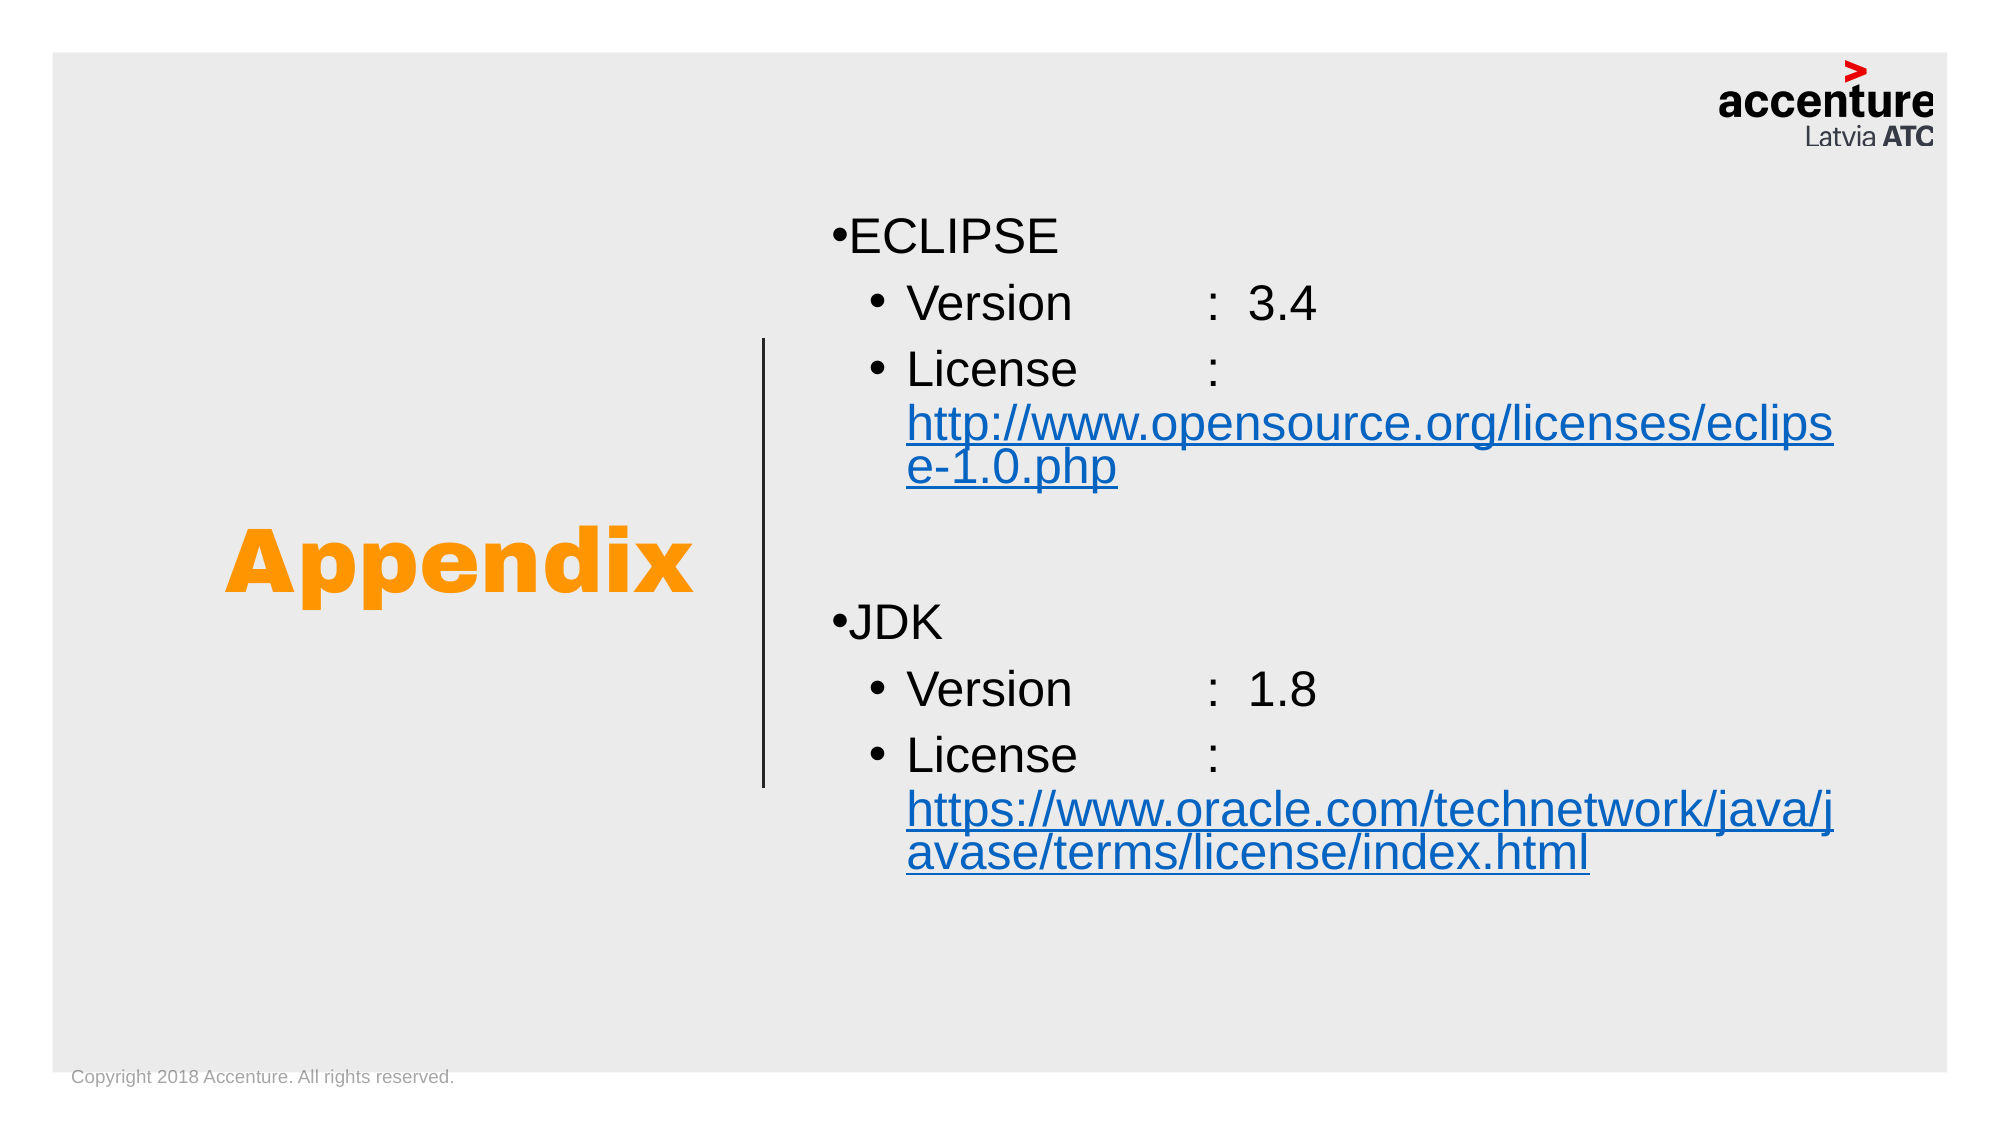

Appendix
ECLIPSE
Version	:  3.4
License	:  http://www.opensource.org/licenses/eclipse-1.0.php

JDK
Version	:  1.8
License	: https://www.oracle.com/technetwork/java/javase/terms/license/index.html